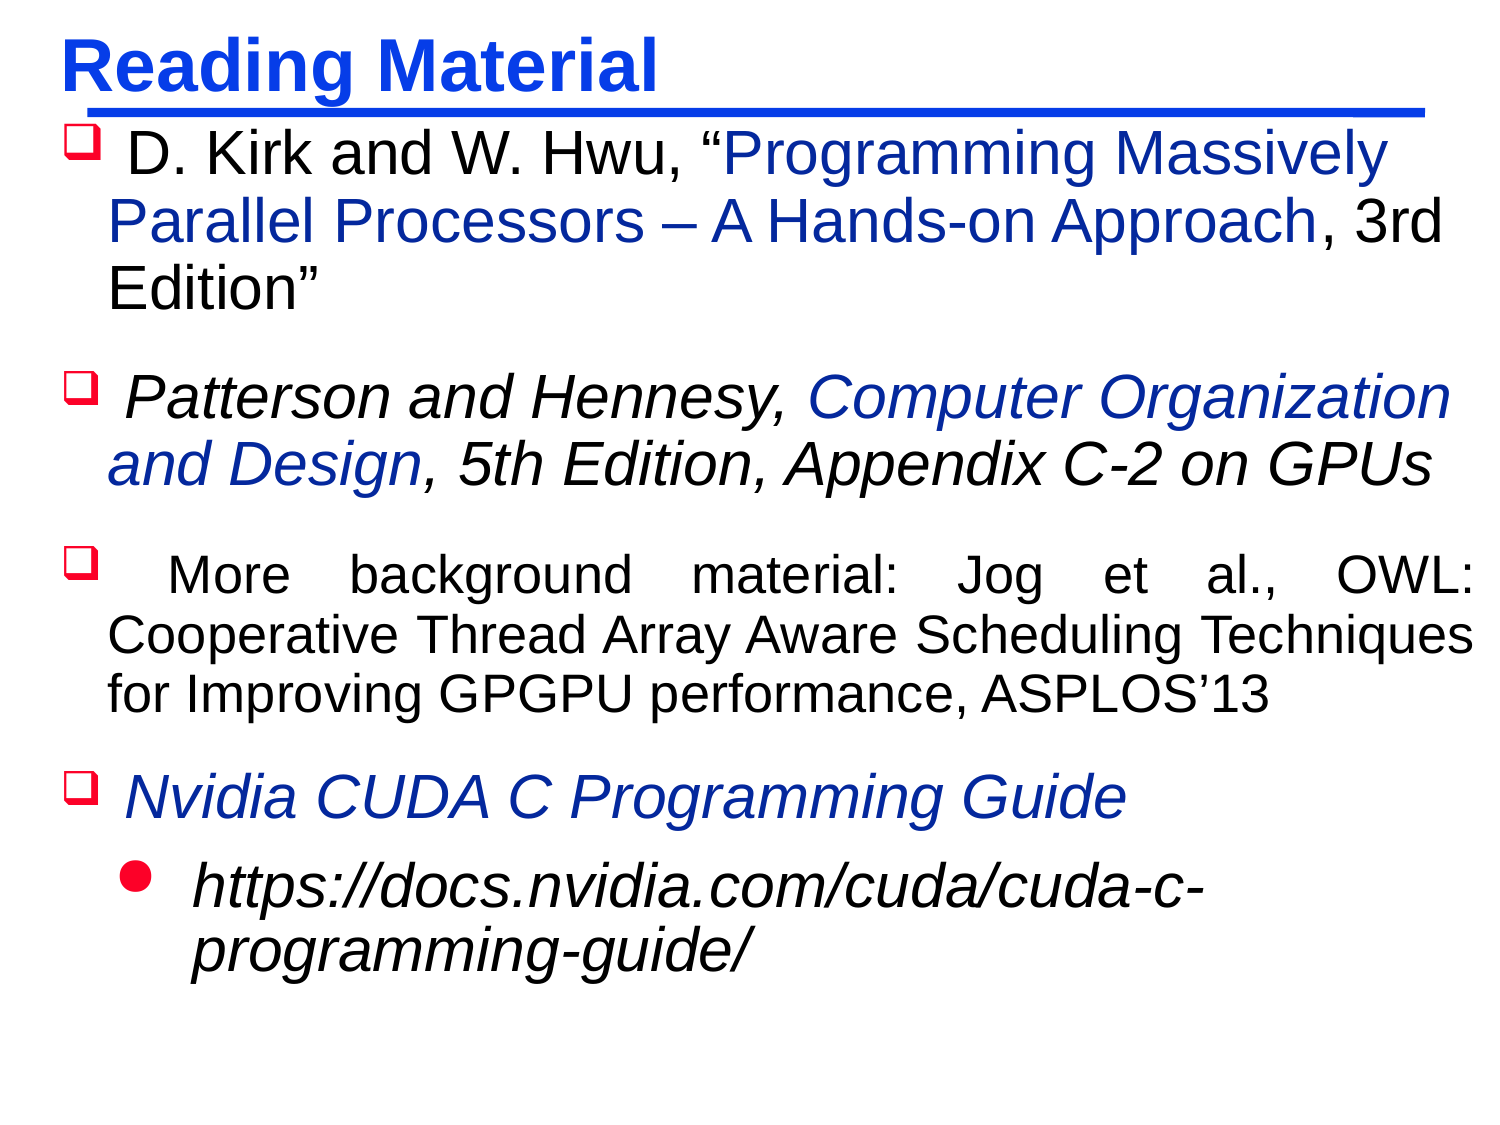

# Reading Material
 D. Kirk and W. Hwu, “Programming Massively Parallel Processors – A Hands-on Approach, 3rd Edition”
 Patterson and Hennesy, Computer Organization and Design, 5th Edition, Appendix C-2 on GPUs
 More background material: Jog et al., OWL: Cooperative Thread Array Aware Scheduling Techniques for Improving GPGPU performance, ASPLOS’13
 Nvidia CUDA C Programming Guide
https://docs.nvidia.com/cuda/cuda-c-programming-guide/